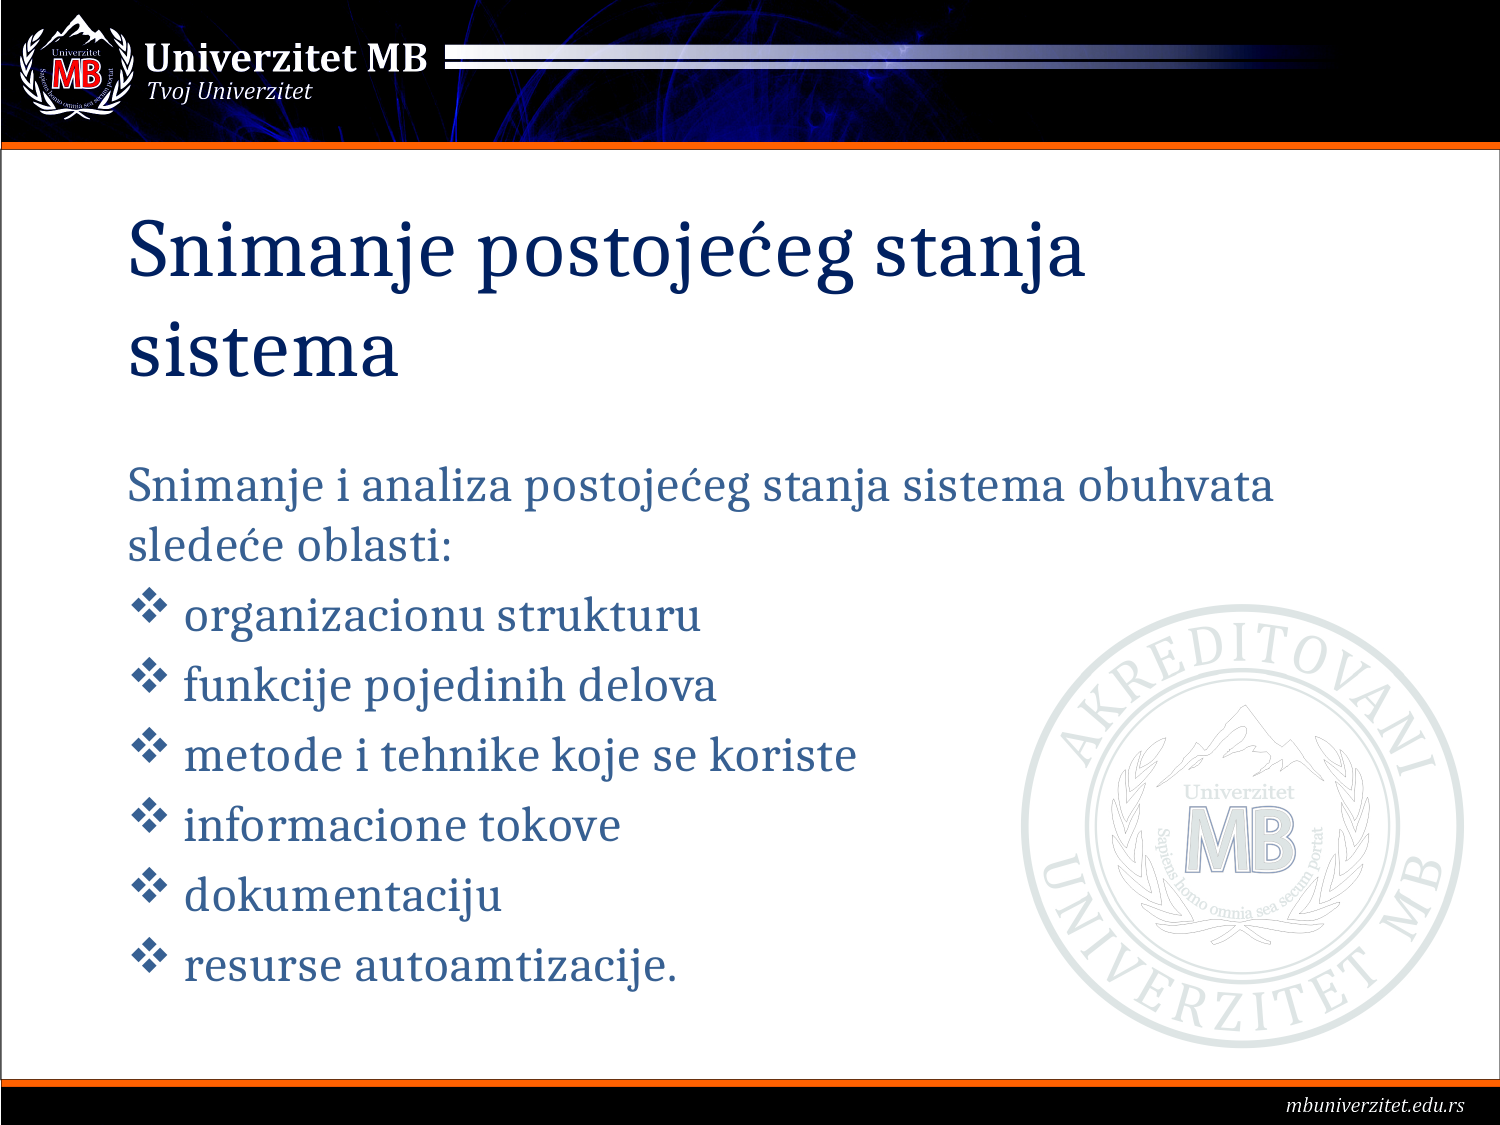

# Snimanje postojećeg stanja sistema
Snimanje i analiza postojećeg stanja sistema obuhvata sledeće oblasti:
organizacionu strukturu
funkcije pojedinih delova
metode i tehnike koje se koriste
informacione tokove
dokumentaciju
resurse autoamtizacije.